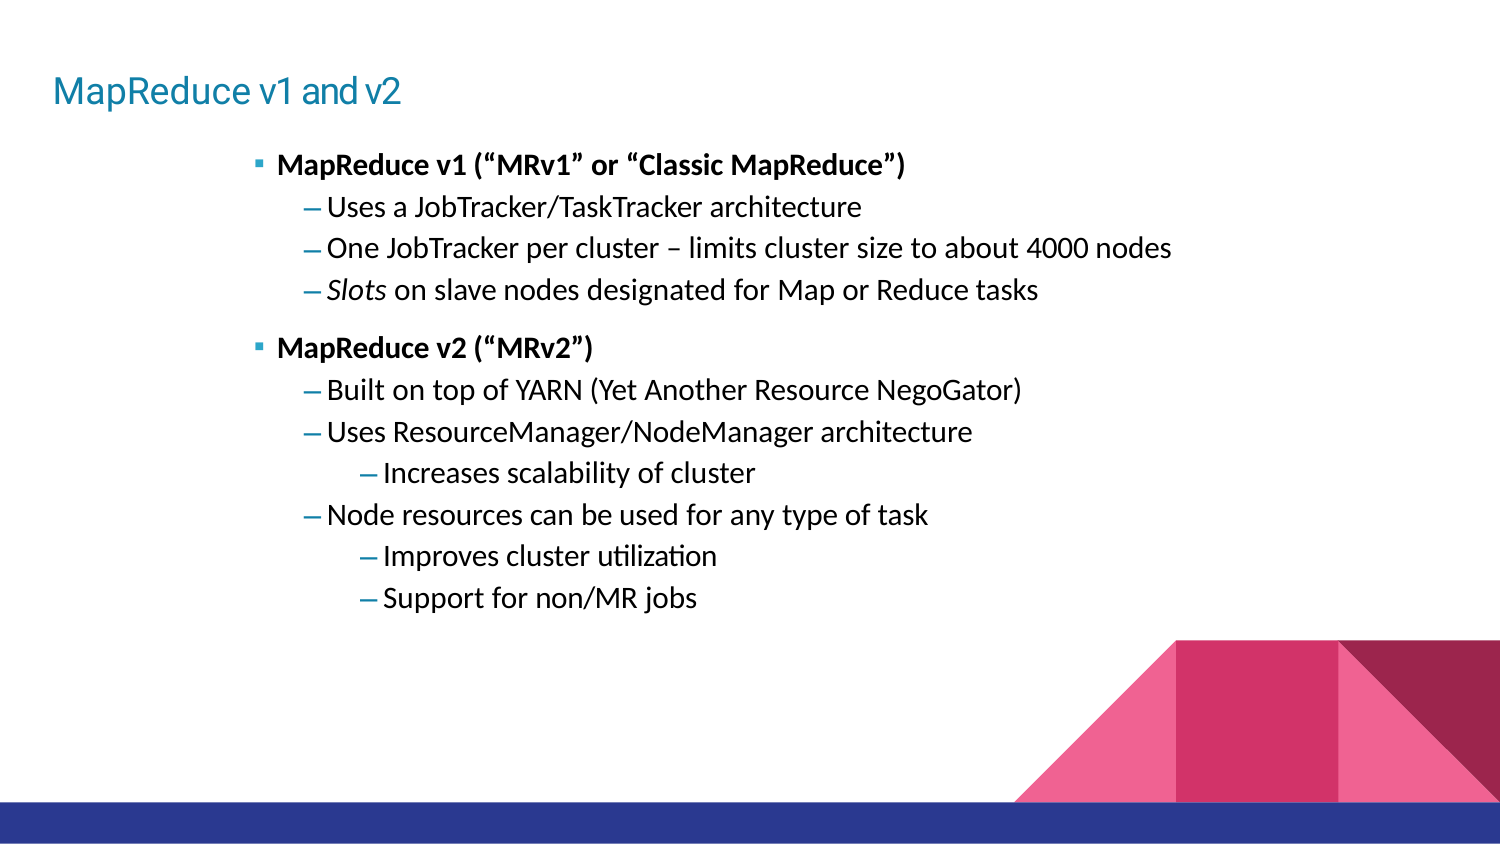

# MapReduce v1 and v2
MapReduce v1 (“MRv1” or “Classic MapReduce”)
Uses a JobTracker/TaskTracker architecture
One JobTracker per cluster – limits cluster size to about 4000 nodes
Slots on slave nodes designated for Map or Reduce tasks

MapReduce v2 (“MRv2”)
Built on top of YARN (Yet Another Resource NegoGator)
Uses ResourceManager/NodeManager architecture
Increases scalability of cluster
Node resources can be used for any type of task
Improves cluster utilization
Support for non/MR jobs